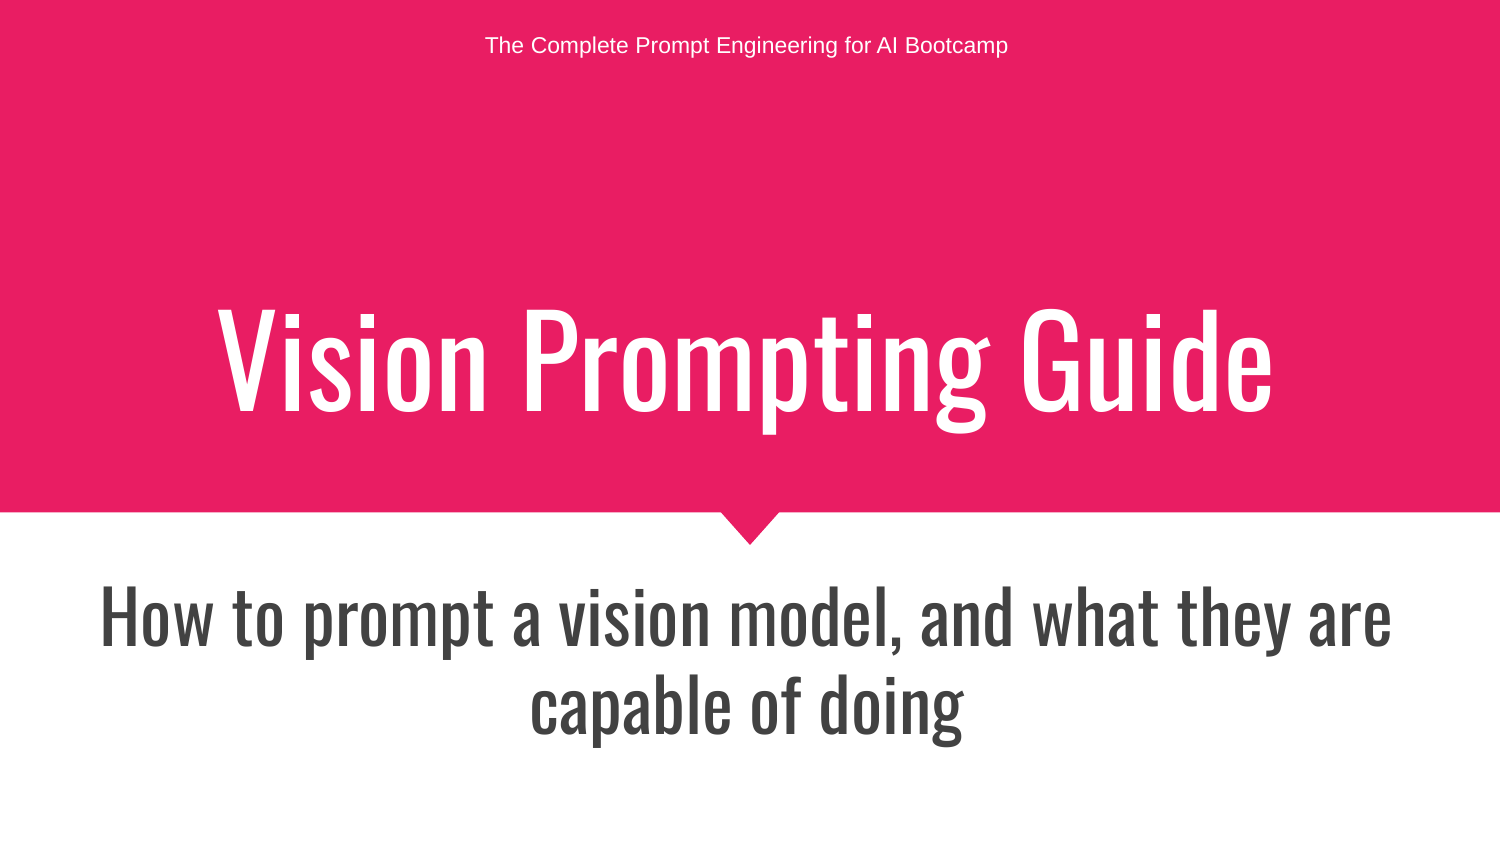

# Vision Prompting Guide
How to prompt a vision model, and what they are capable of doing